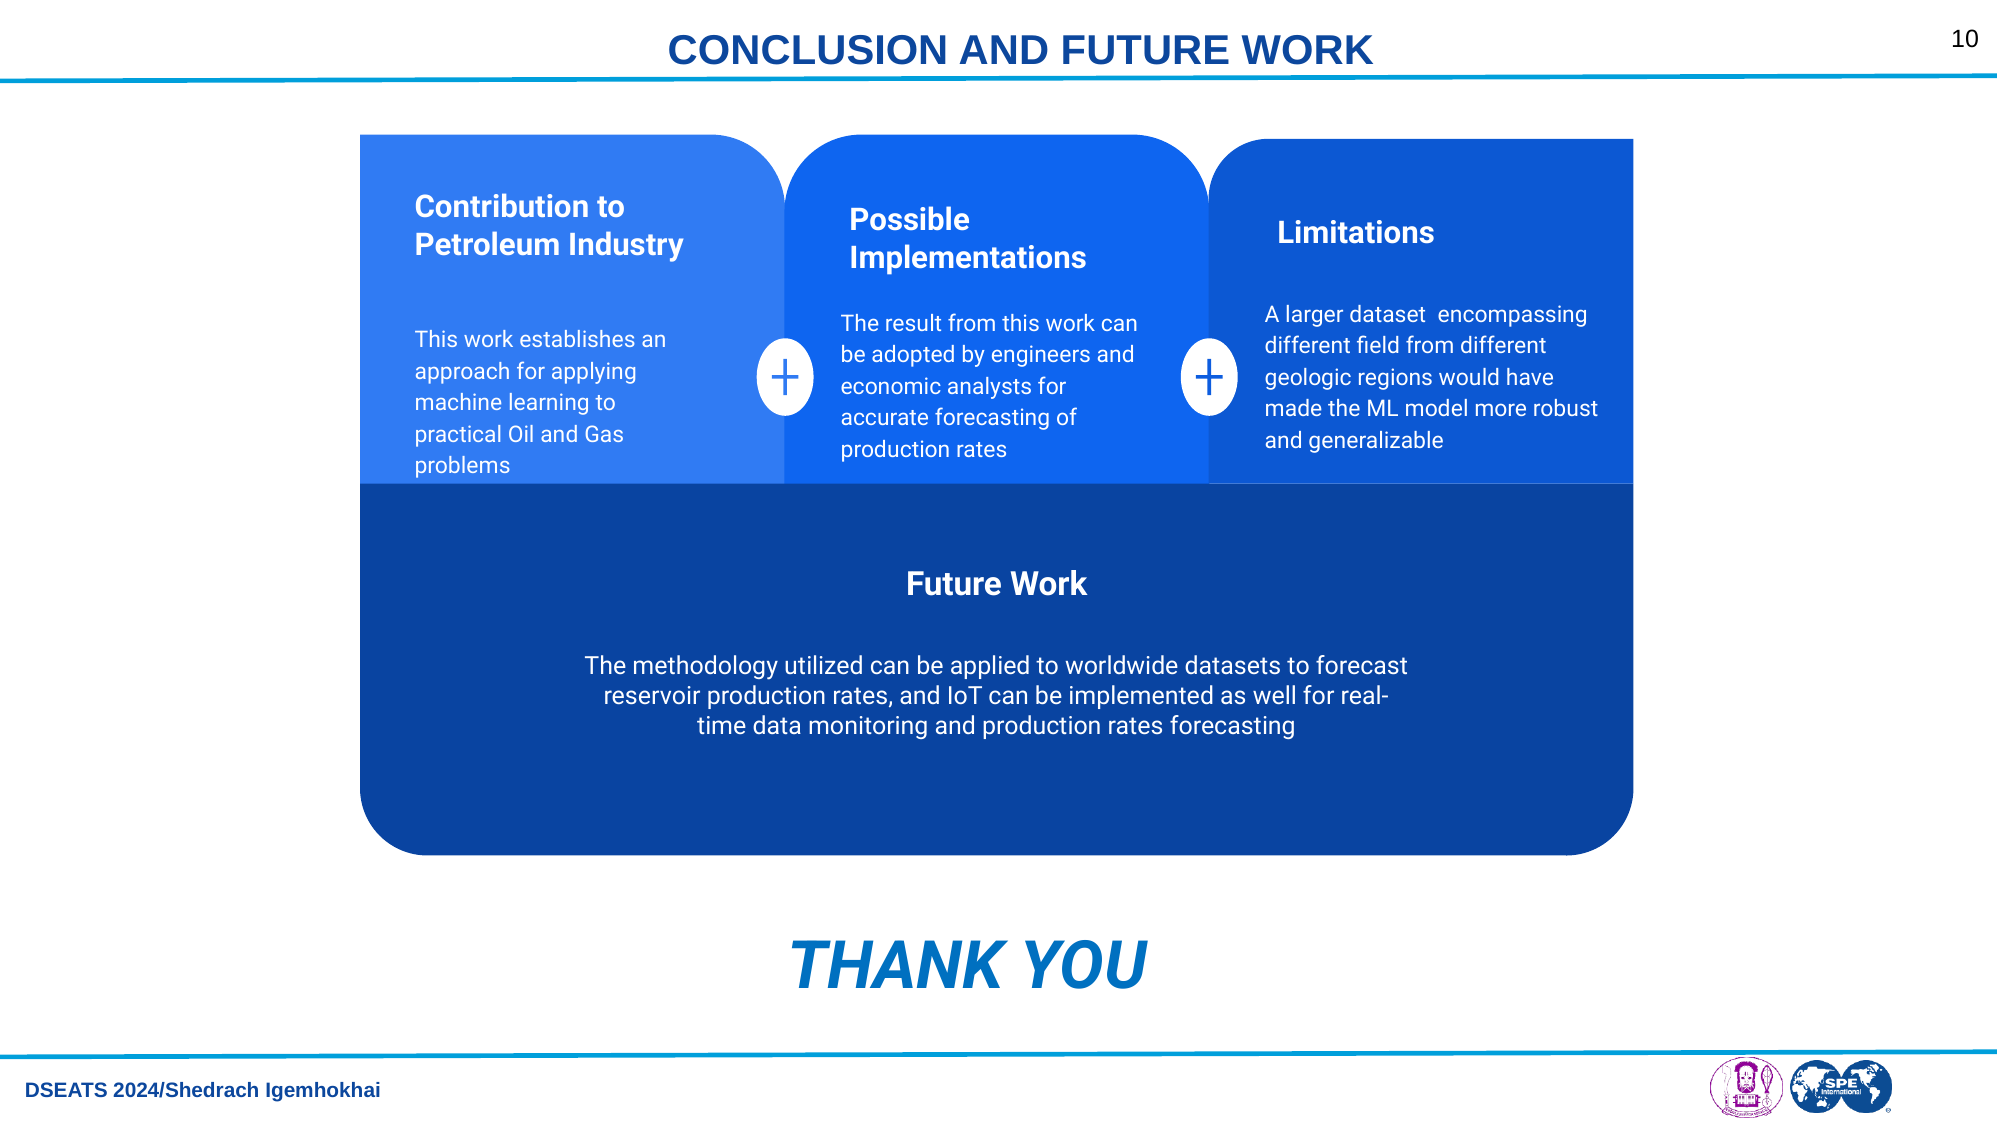

# CONCLUSION AND FUTURE WORK
10

Contribution to Petroleum Industry
This work establishes an approach for applying machine learning to practical Oil and Gas problems

Possible Implementations
The result from this work can be adopted by engineers and economic analysts for accurate forecasting of production rates

Limitations

A larger dataset  encompassing different field from different geologic regions would have made the ML model more robust and generalizable

Future Work
The methodology utilized can be applied to worldwide datasets to forecast reservoir production rates, and IoT can be implemented as well for real-time data monitoring and production rates forecasting
THANK YOU